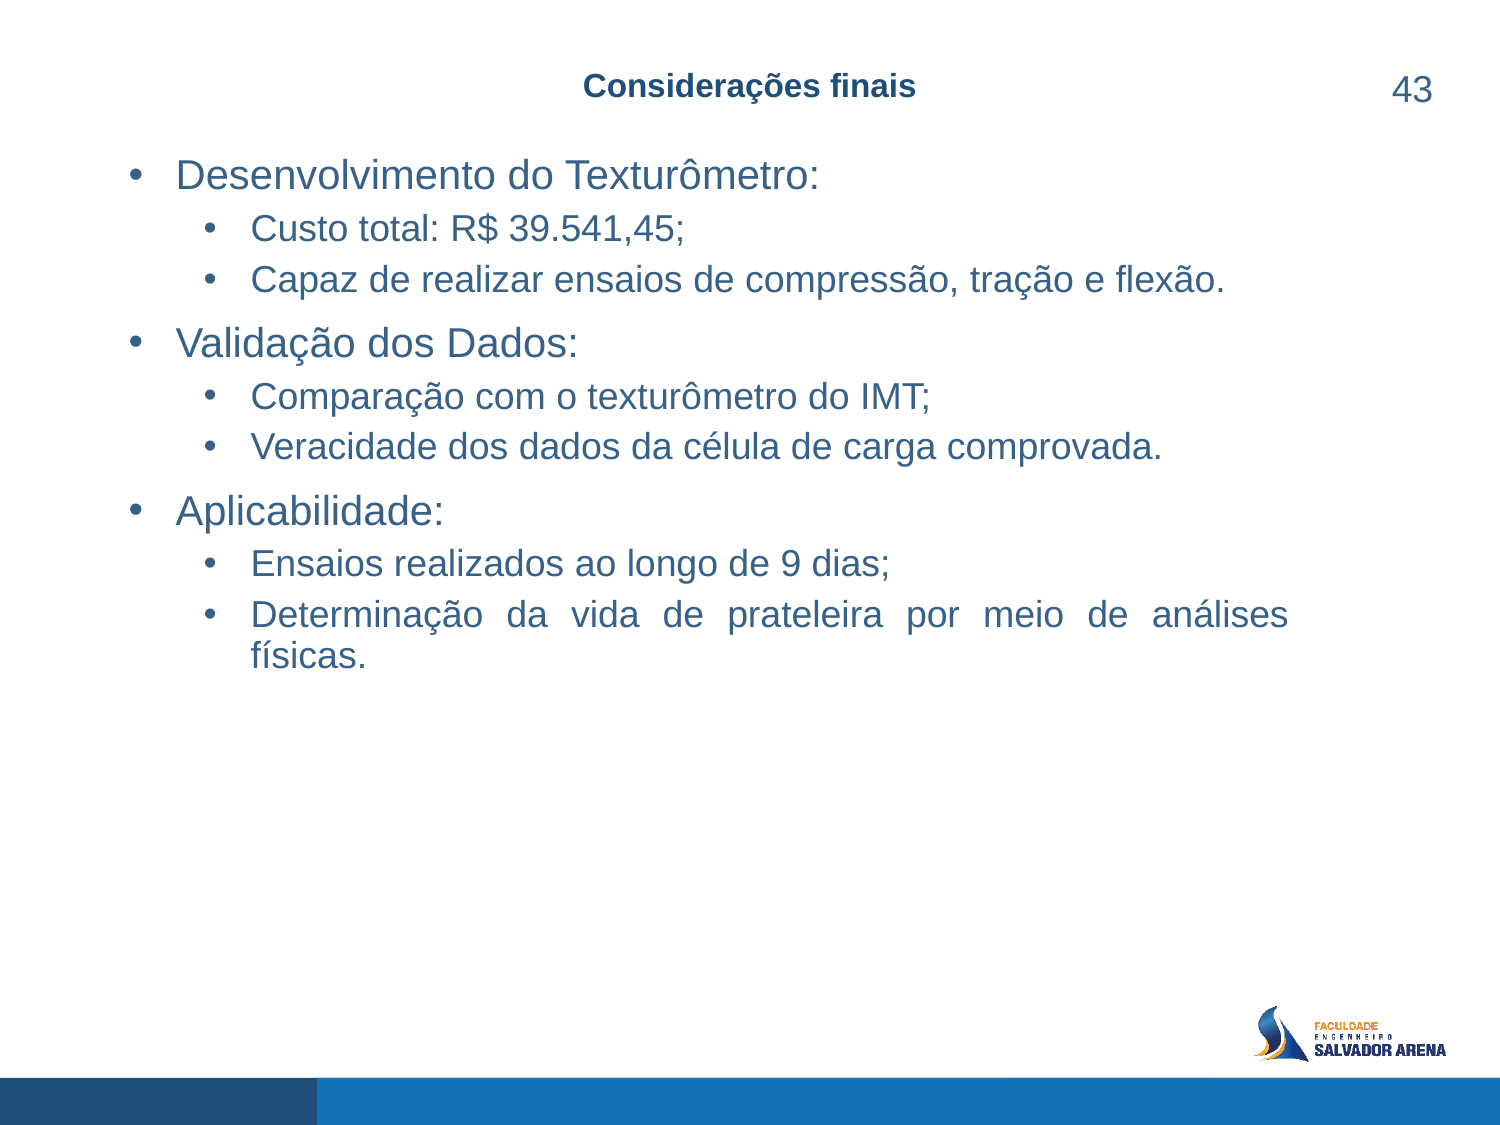

Considerações finais
43

Desenvolvimento do Texturômetro:
Custo total: R$ 39.541,45;
Capaz de realizar ensaios de compressão, tração e flexão.
Validação dos Dados:
Comparação com o texturômetro do IMT;
Veracidade dos dados da célula de carga comprovada.
Aplicabilidade:
Ensaios realizados ao longo de 9 dias;
Determinação da vida de prateleira por meio de análises físicas.